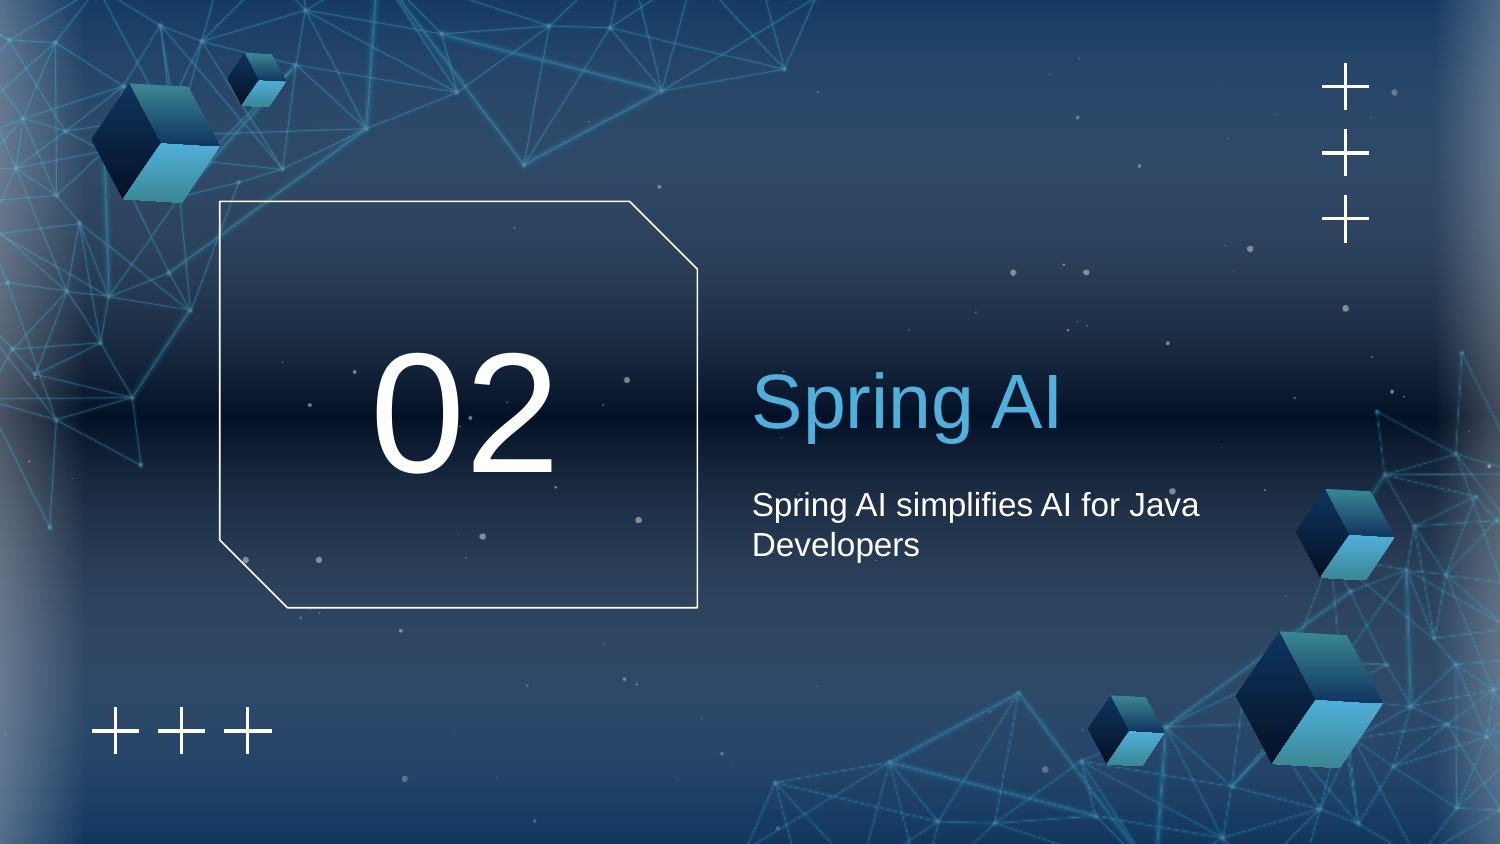

# Spring AI
02
Spring AI simplifies AI for Java Developers